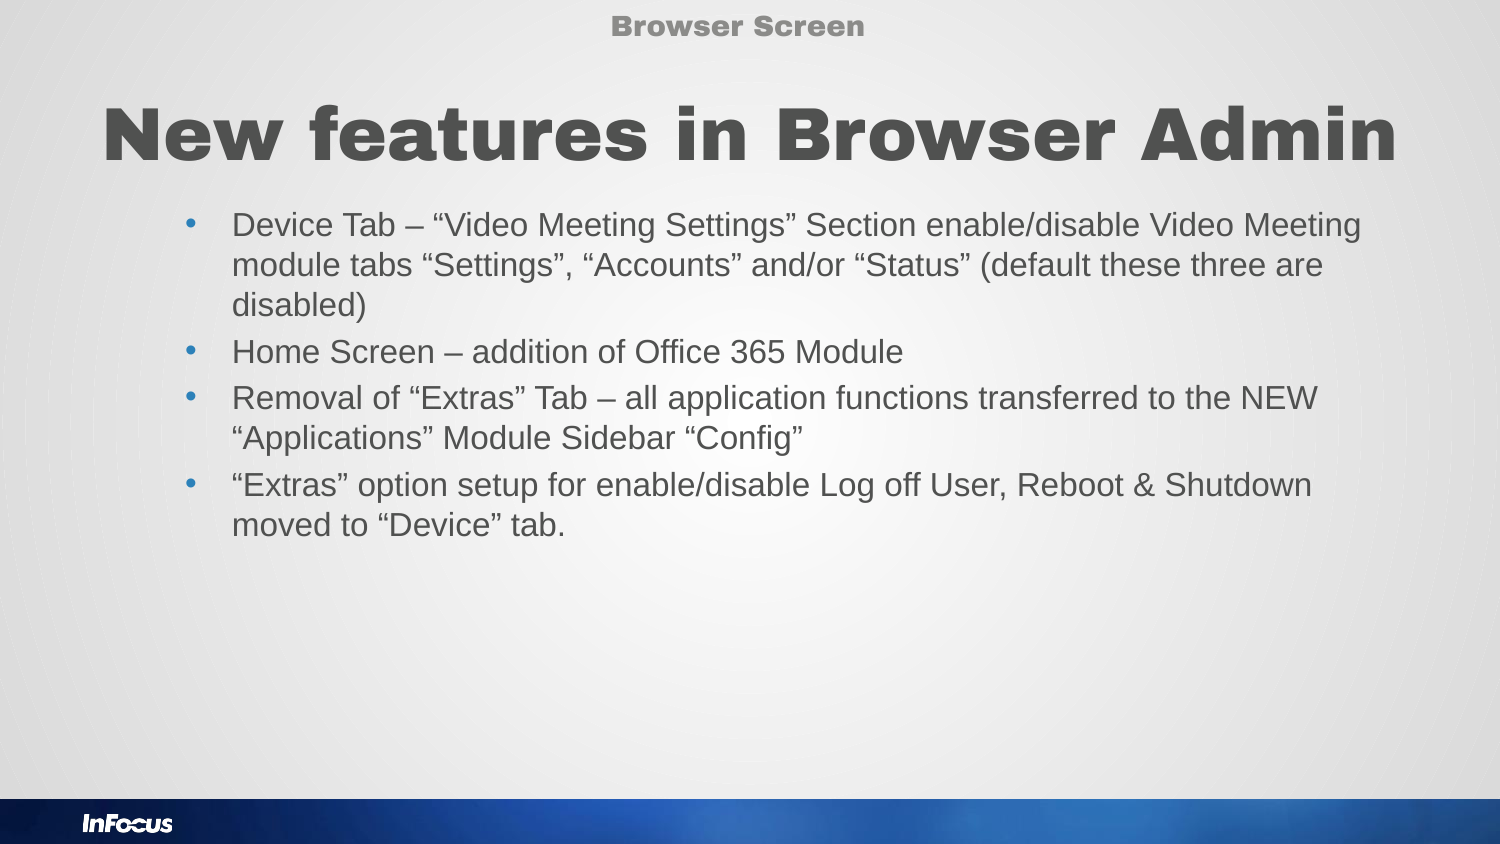

Browser Screen
New features in Browser Admin
Device Tab – “Video Meeting Settings” Section enable/disable Video Meeting module tabs “Settings”, “Accounts” and/or “Status” (default these three are disabled)
Home Screen – addition of Office 365 Module
Removal of “Extras” Tab – all application functions transferred to the NEW “Applications” Module Sidebar “Config”
“Extras” option setup for enable/disable Log off User, Reboot & Shutdown moved to “Device” tab.